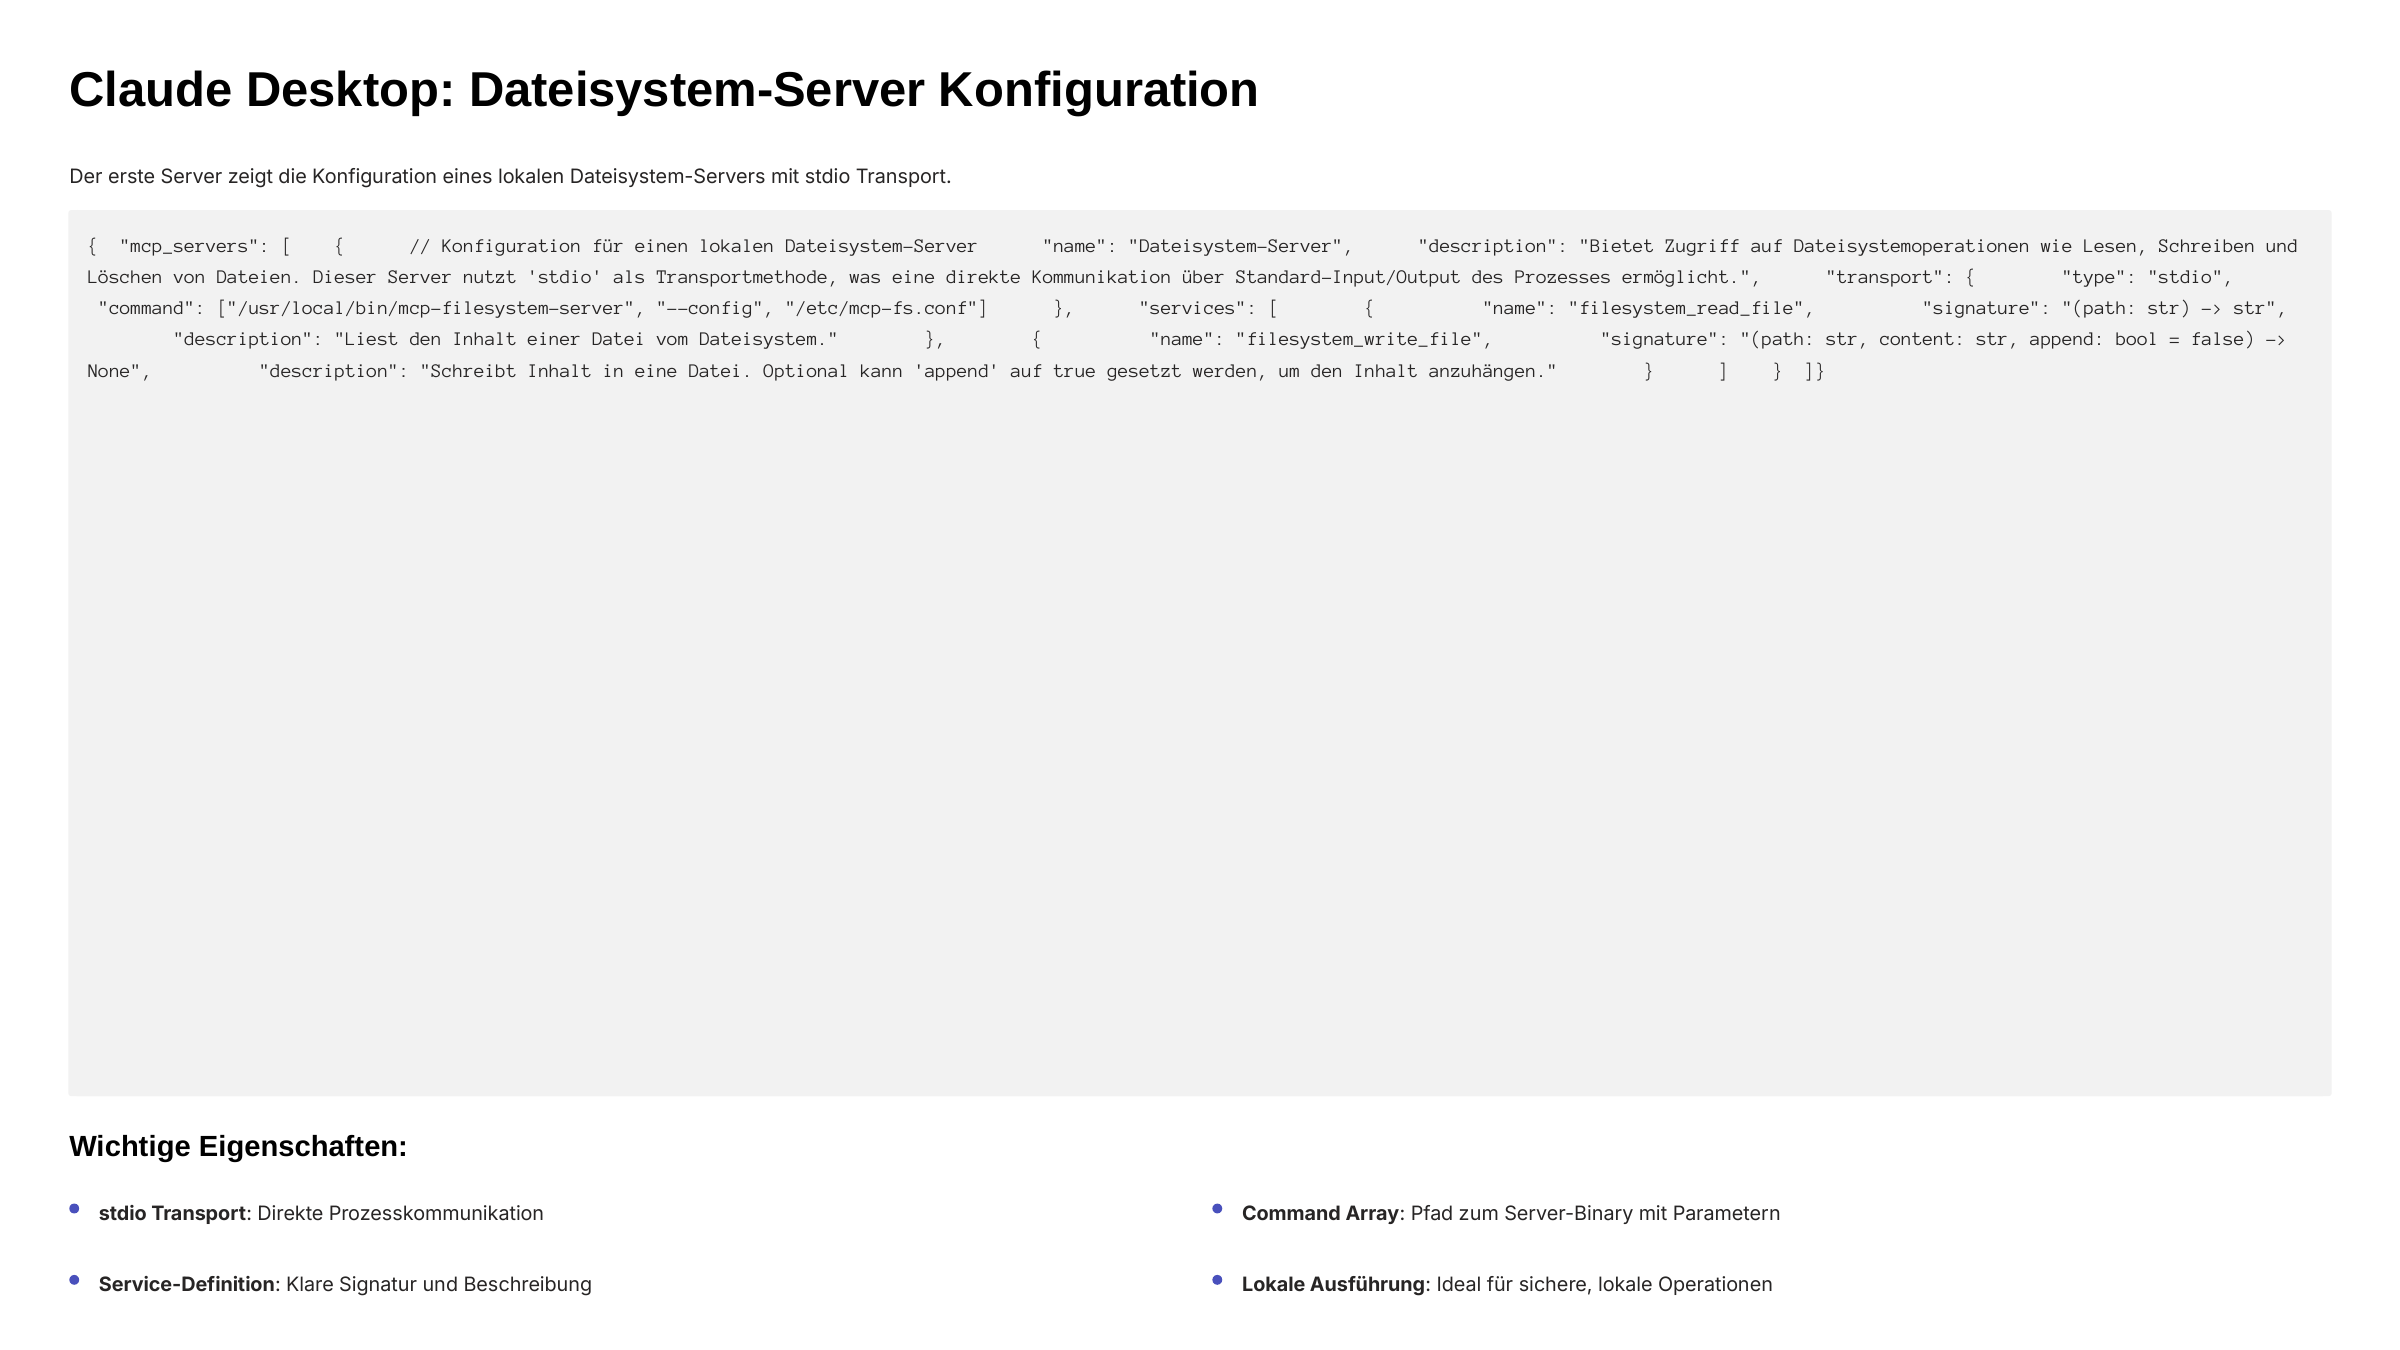

Claude Desktop: Dateisystem-Server Konfiguration
Der erste Server zeigt die Konfiguration eines lokalen Dateisystem-Servers mit stdio Transport.

{  "mcp_servers": [    {      // Konfiguration für einen lokalen Dateisystem-Server      "name": "Dateisystem-Server",      "description": "Bietet Zugriff auf Dateisystemoperationen wie Lesen, Schreiben und Löschen von Dateien. Dieser Server nutzt 'stdio' als Transportmethode, was eine direkte Kommunikation über Standard-Input/Output des Prozesses ermöglicht.",      "transport": {        "type": "stdio",        "command": ["/usr/local/bin/mcp-filesystem-server", "--config", "/etc/mcp-fs.conf"]      },      "services": [        {          "name": "filesystem_read_file",          "signature": "(path: str) -> str",          "description": "Liest den Inhalt einer Datei vom Dateisystem."        },        {          "name": "filesystem_write_file",          "signature": "(path: str, content: str, append: bool = false) -> None",          "description": "Schreibt Inhalt in eine Datei. Optional kann 'append' auf true gesetzt werden, um den Inhalt anzuhängen."        }      ]    }  ]}
Wichtige Eigenschaften:
stdio Transport: Direkte Prozesskommunikation
Command Array: Pfad zum Server-Binary mit Parametern

Service-Definition: Klare Signatur und Beschreibung
Lokale Ausführung: Ideal für sichere, lokale Operationen